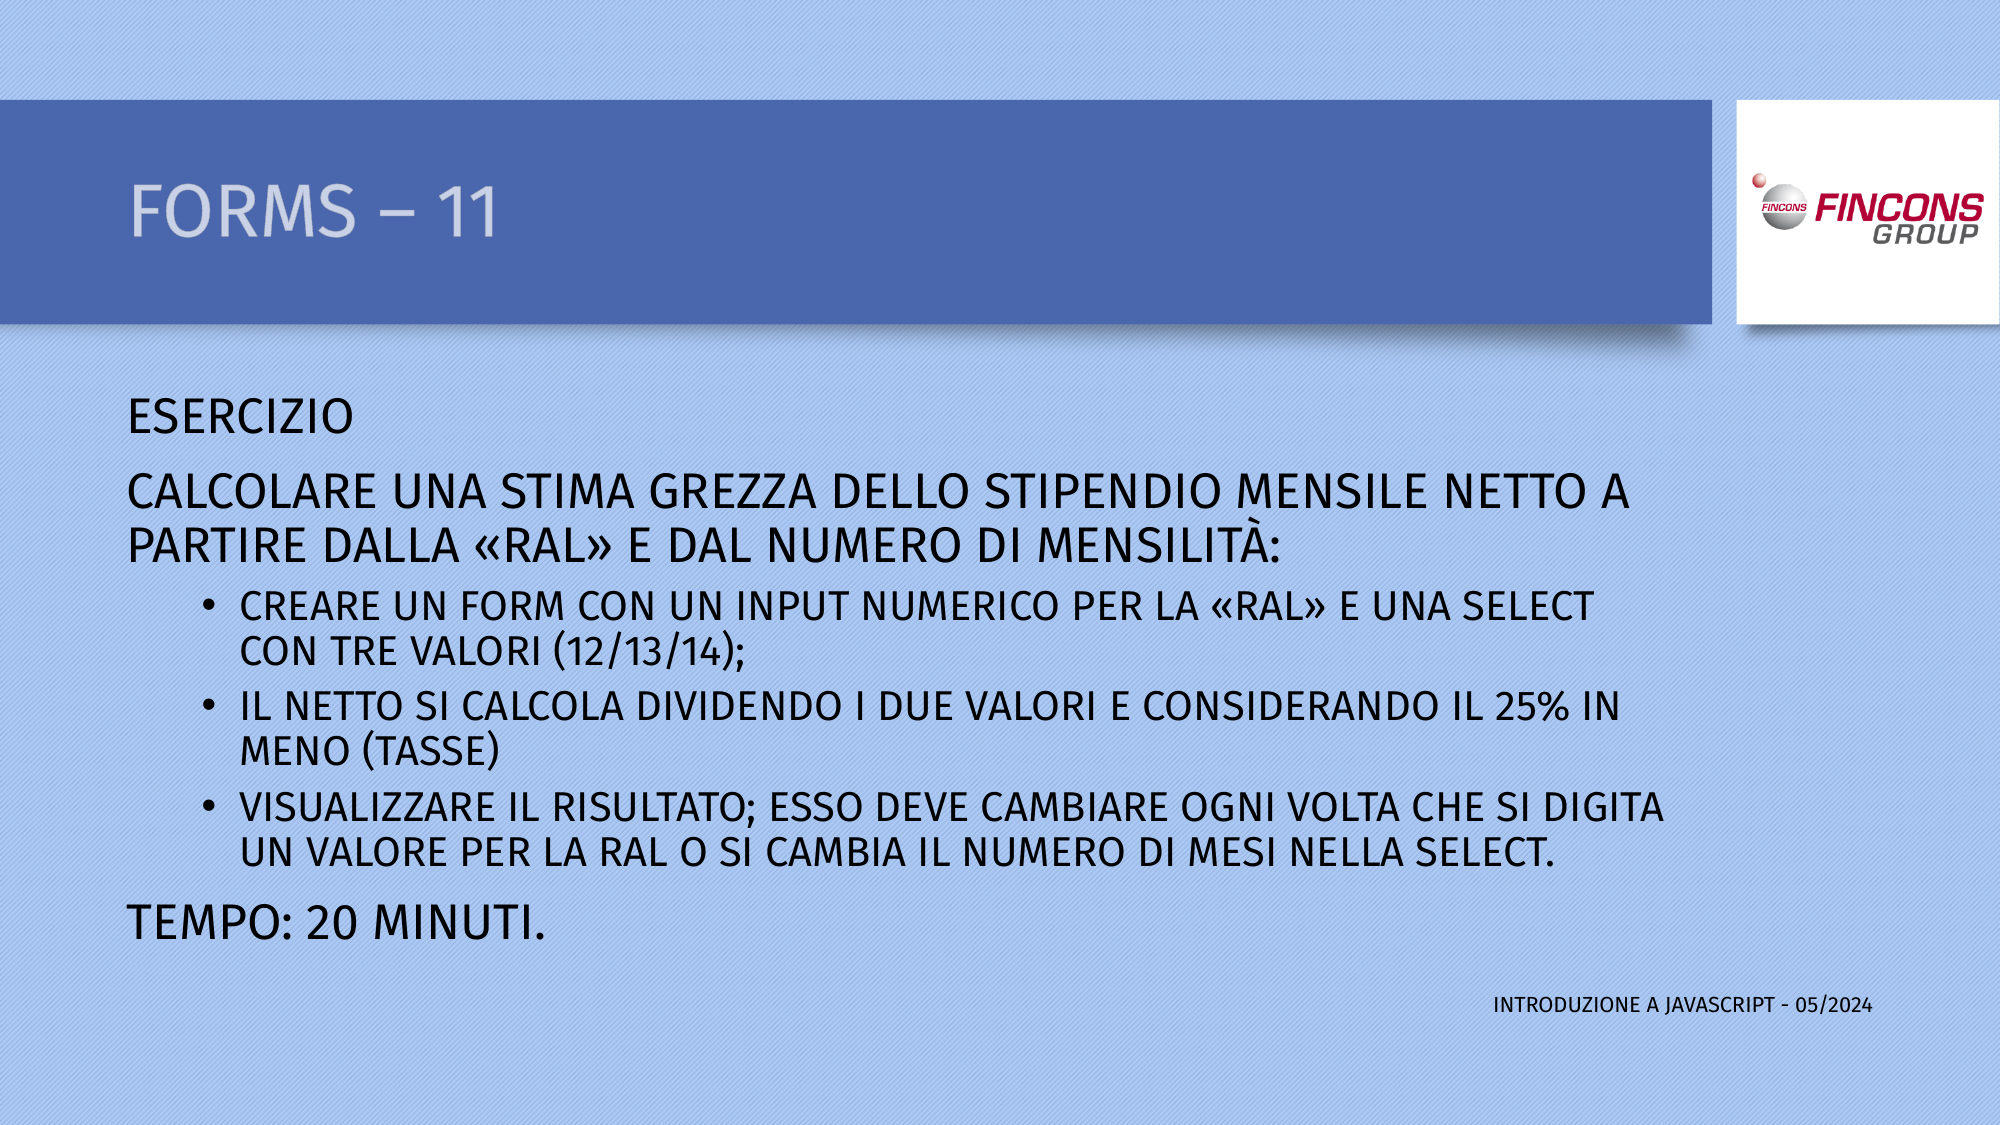

# FORMS – 11
ESERCIZIO
CALCOLARE UNA STIMA GREZZA DELLO STIPENDIO MENSILE NETTO A PARTIRE DALLA «RAL» E DAL NUMERO DI MENSILITÀ:
CREARE UN FORM CON UN INPUT NUMERICO PER LA «RAL» E UNA SELECT CON TRE VALORI (12/13/14);
IL NETTO SI CALCOLA DIVIDENDO I DUE VALORI E CONSIDERANDO IL 25% IN MENO (TASSE)
VISUALIZZARE IL RISULTATO; ESSO DEVE CAMBIARE OGNI VOLTA CHE SI DIGITA UN VALORE PER LA RAL O SI CAMBIA IL NUMERO DI MESI NELLA SELECT.
TEMPO: 20 MINUTI.
INTRODUZIONE A JAVASCRIPT - 05/2024